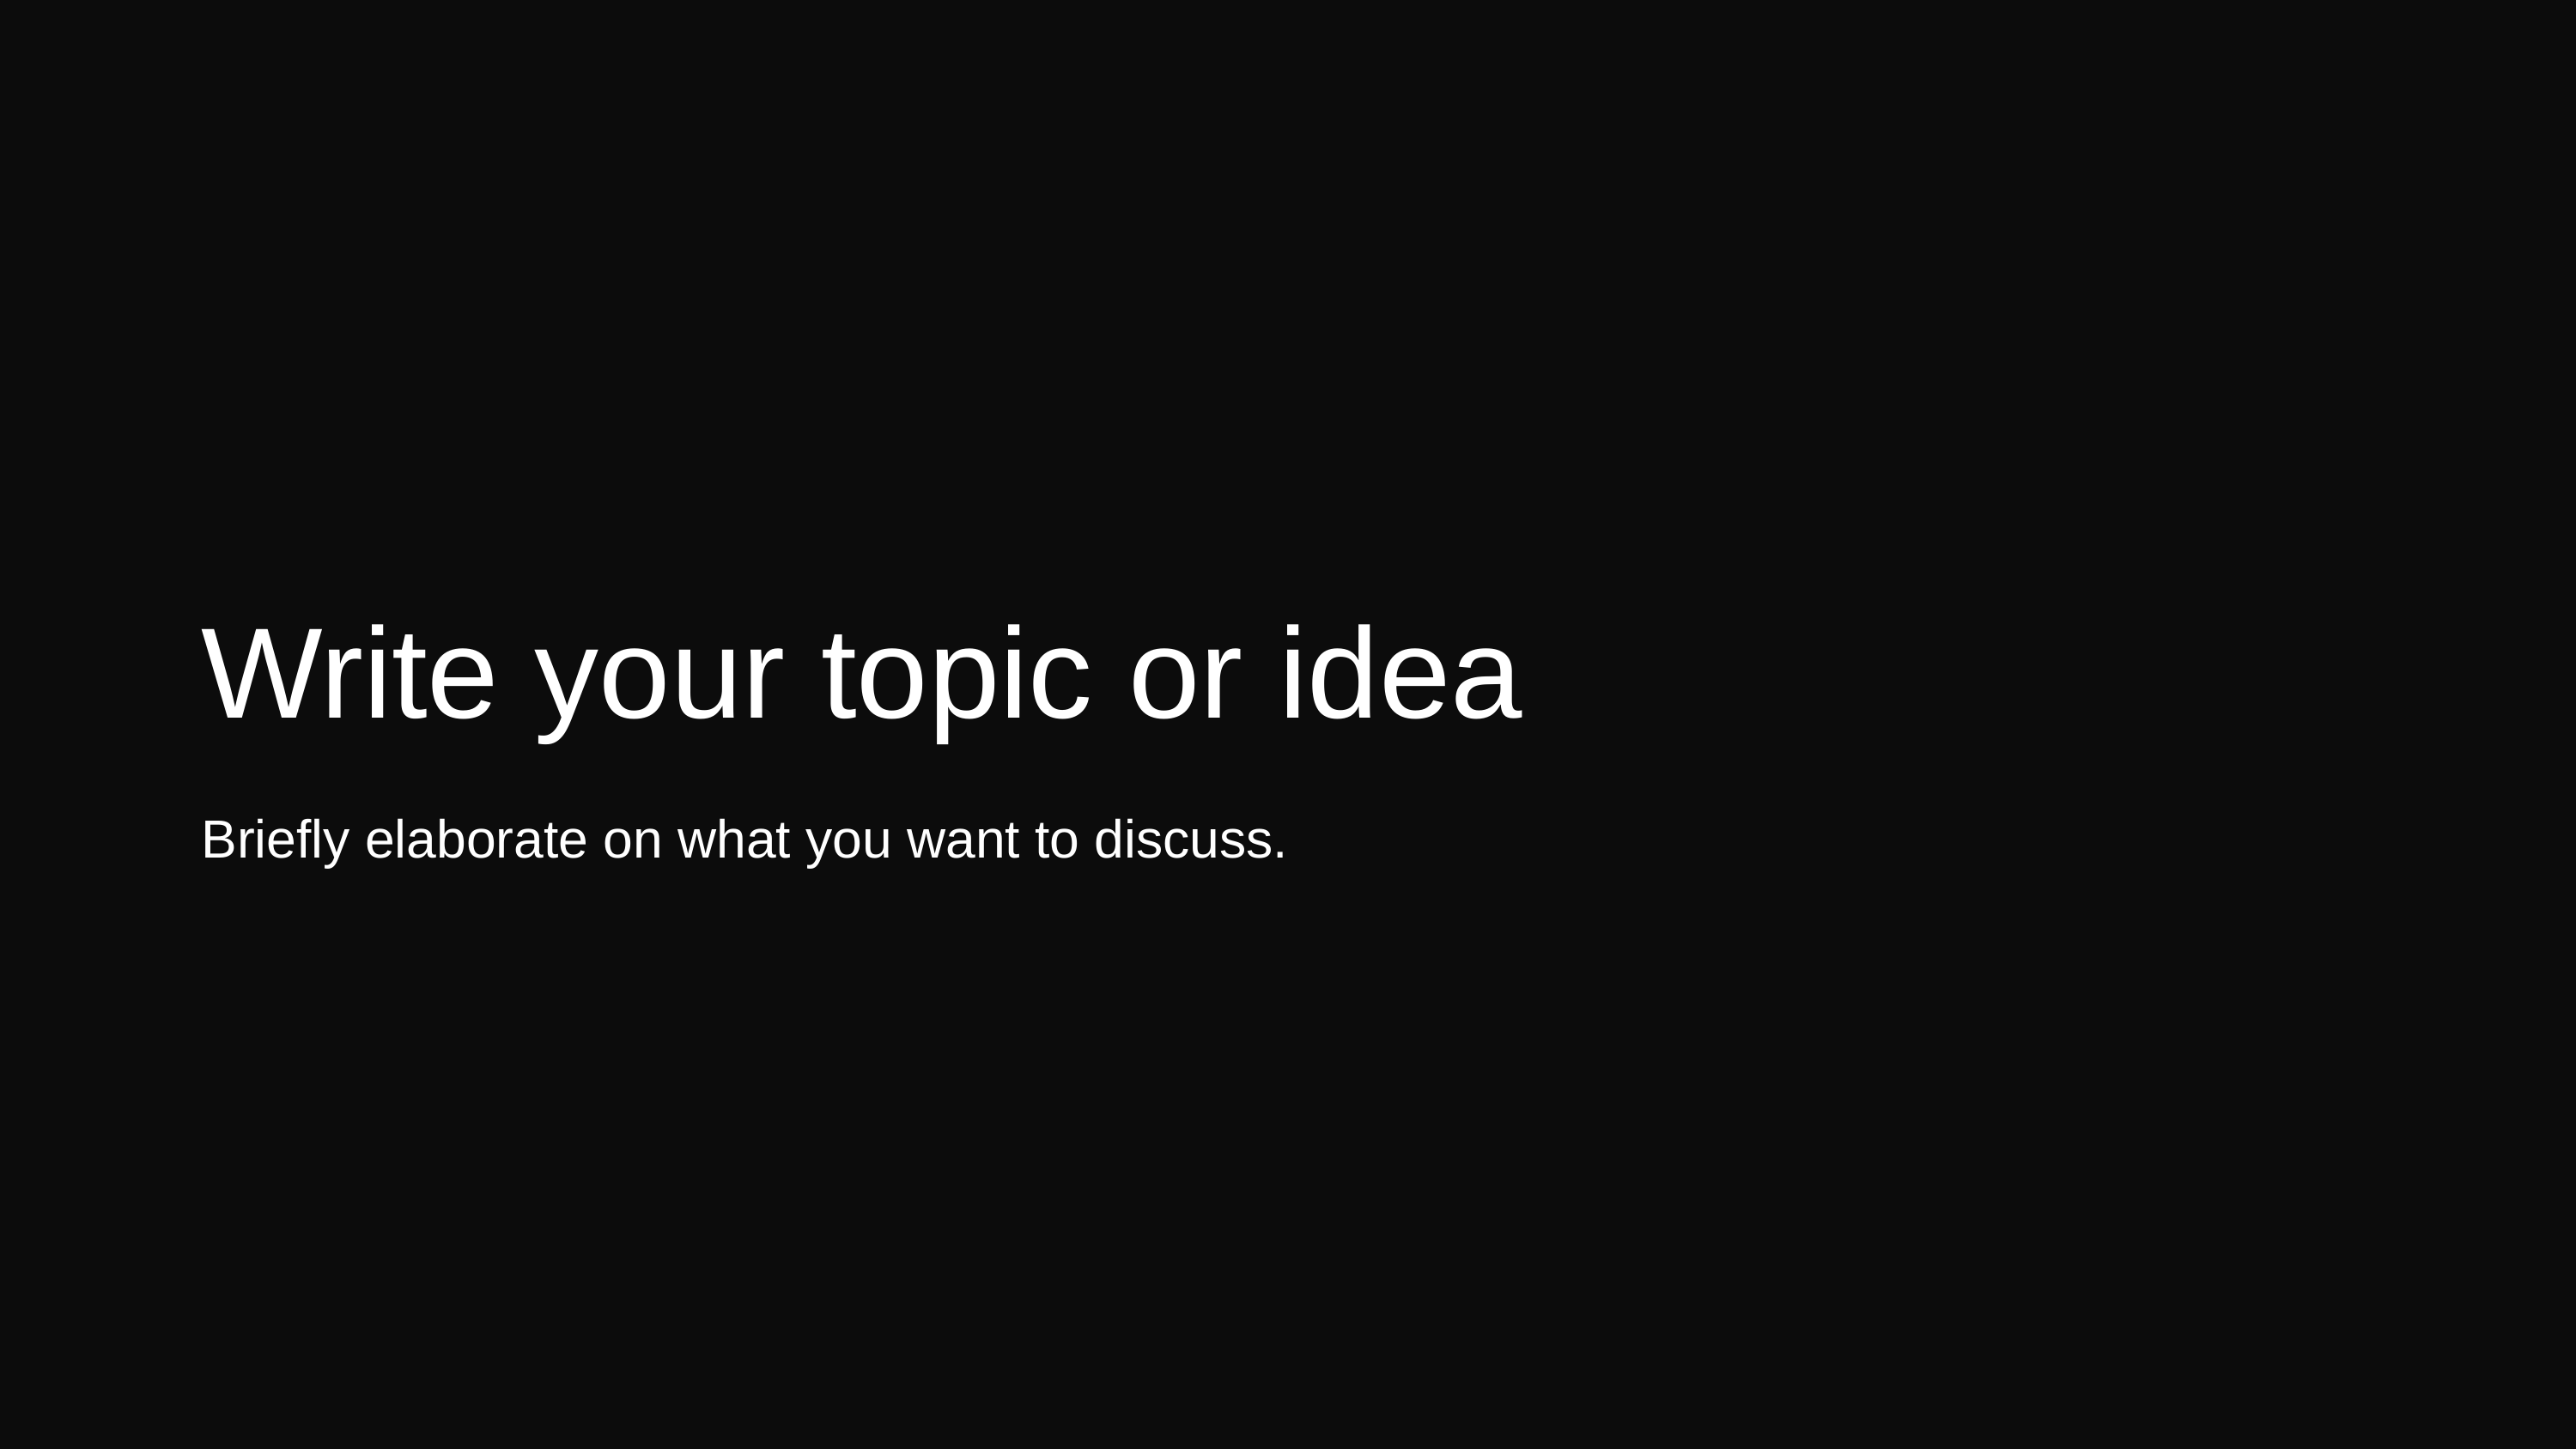

Write your topic or idea
Briefly elaborate on what you want to discuss.